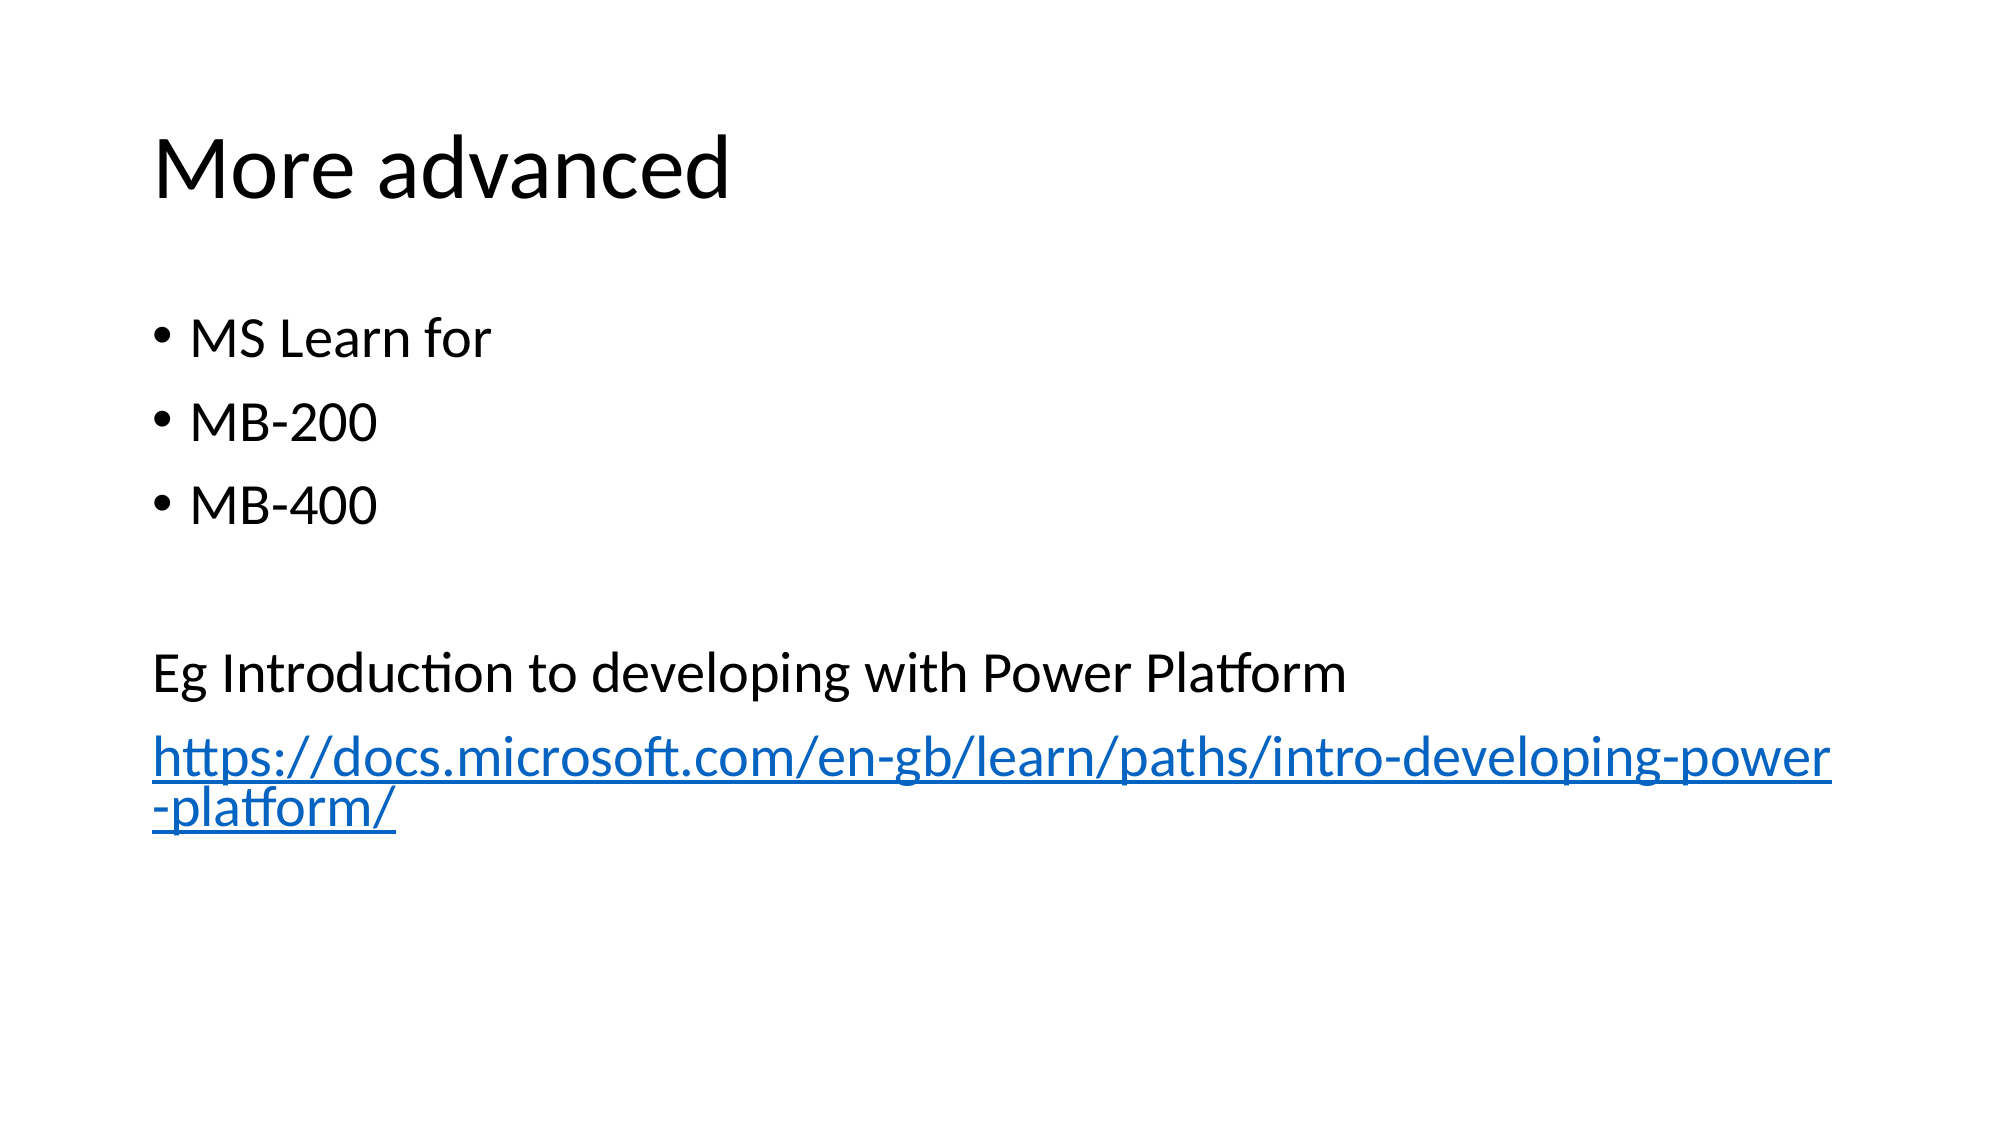

# More advanced
MS Learn for
MB-200
MB-400

Eg Introduction to developing with Power Platform
https://docs.microsoft.com/en-gb/learn/paths/intro-developing-power-platform/